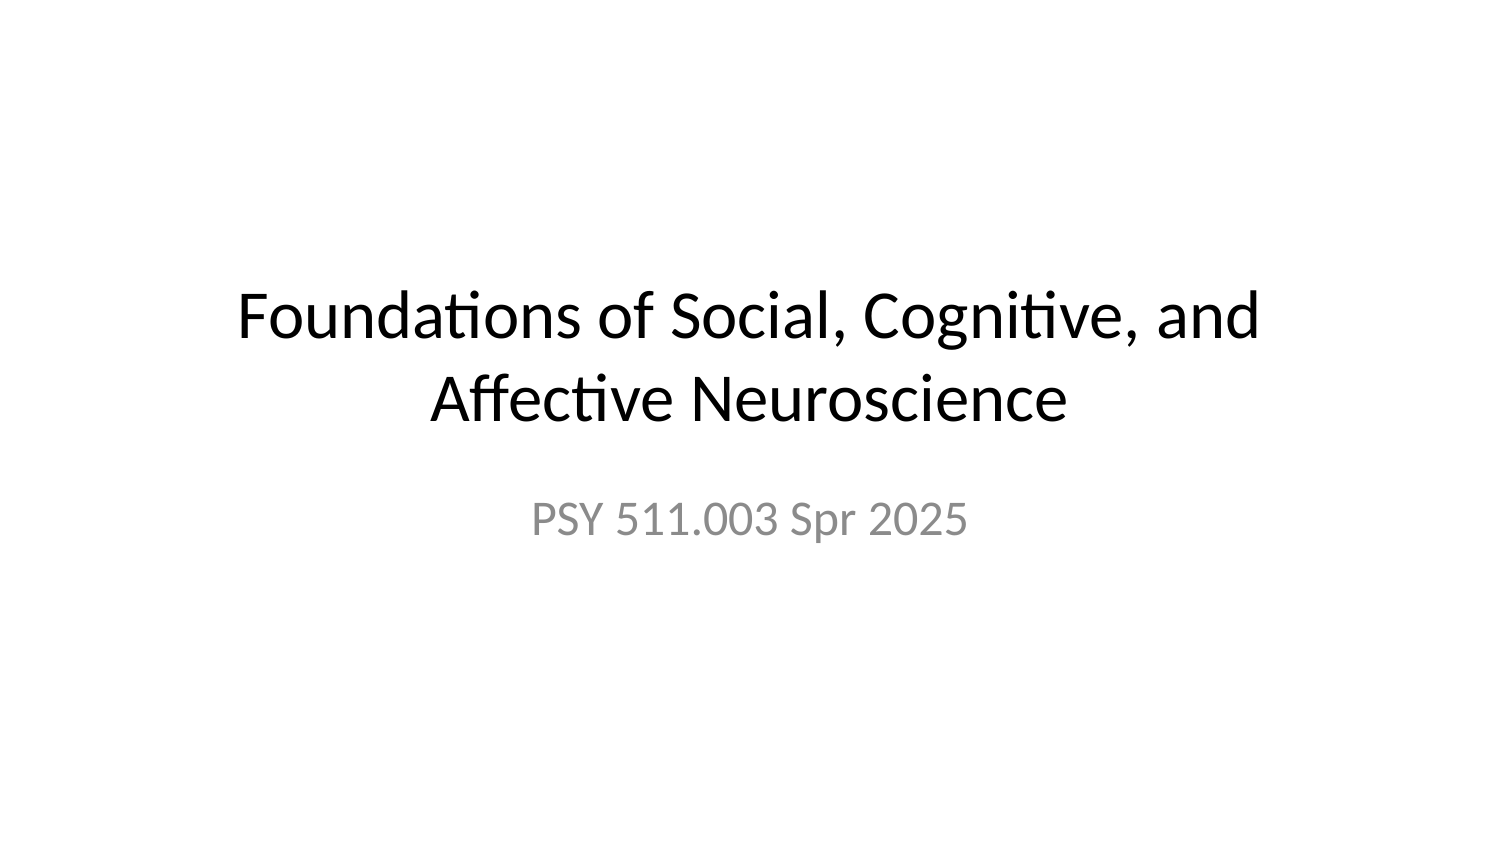

# Foundations of Social, Cognitive, and Affective Neuroscience
PSY 511.003 Spr 2025